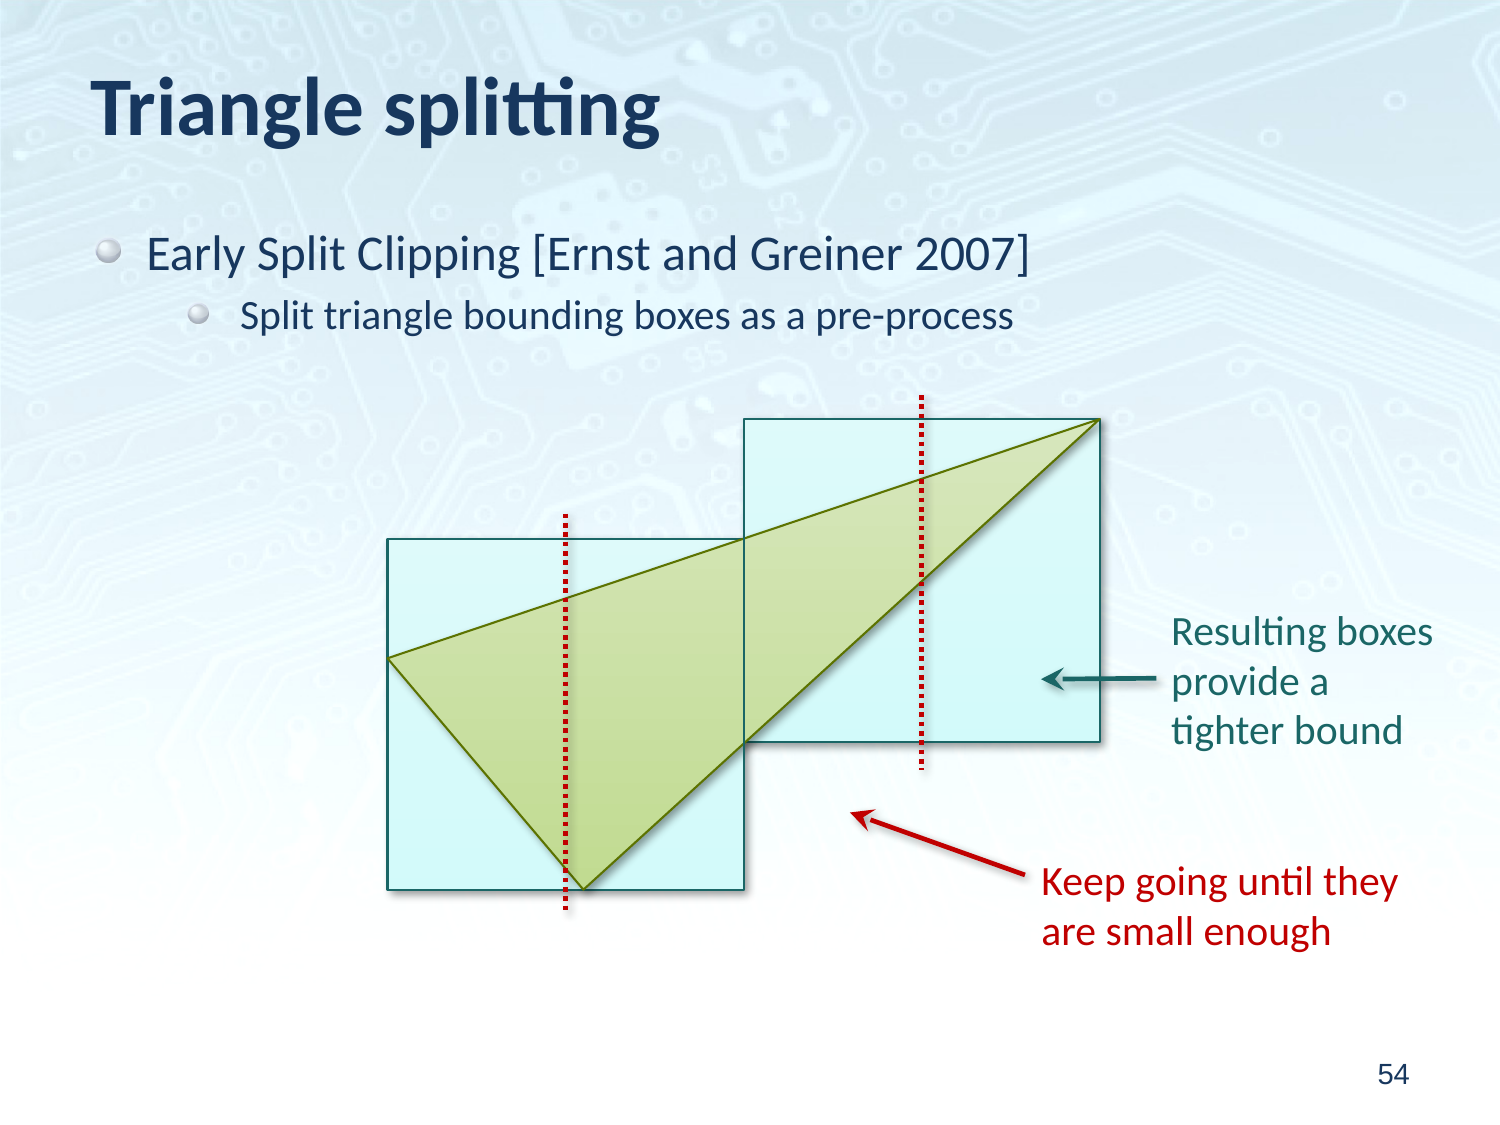

# Triangle splitting
Early Split Clipping [Ernst and Greiner 2007]
Split triangle bounding boxes as a pre-process

Resulting boxes
provide a
tighter bound
Keep going until they
are small enough
54